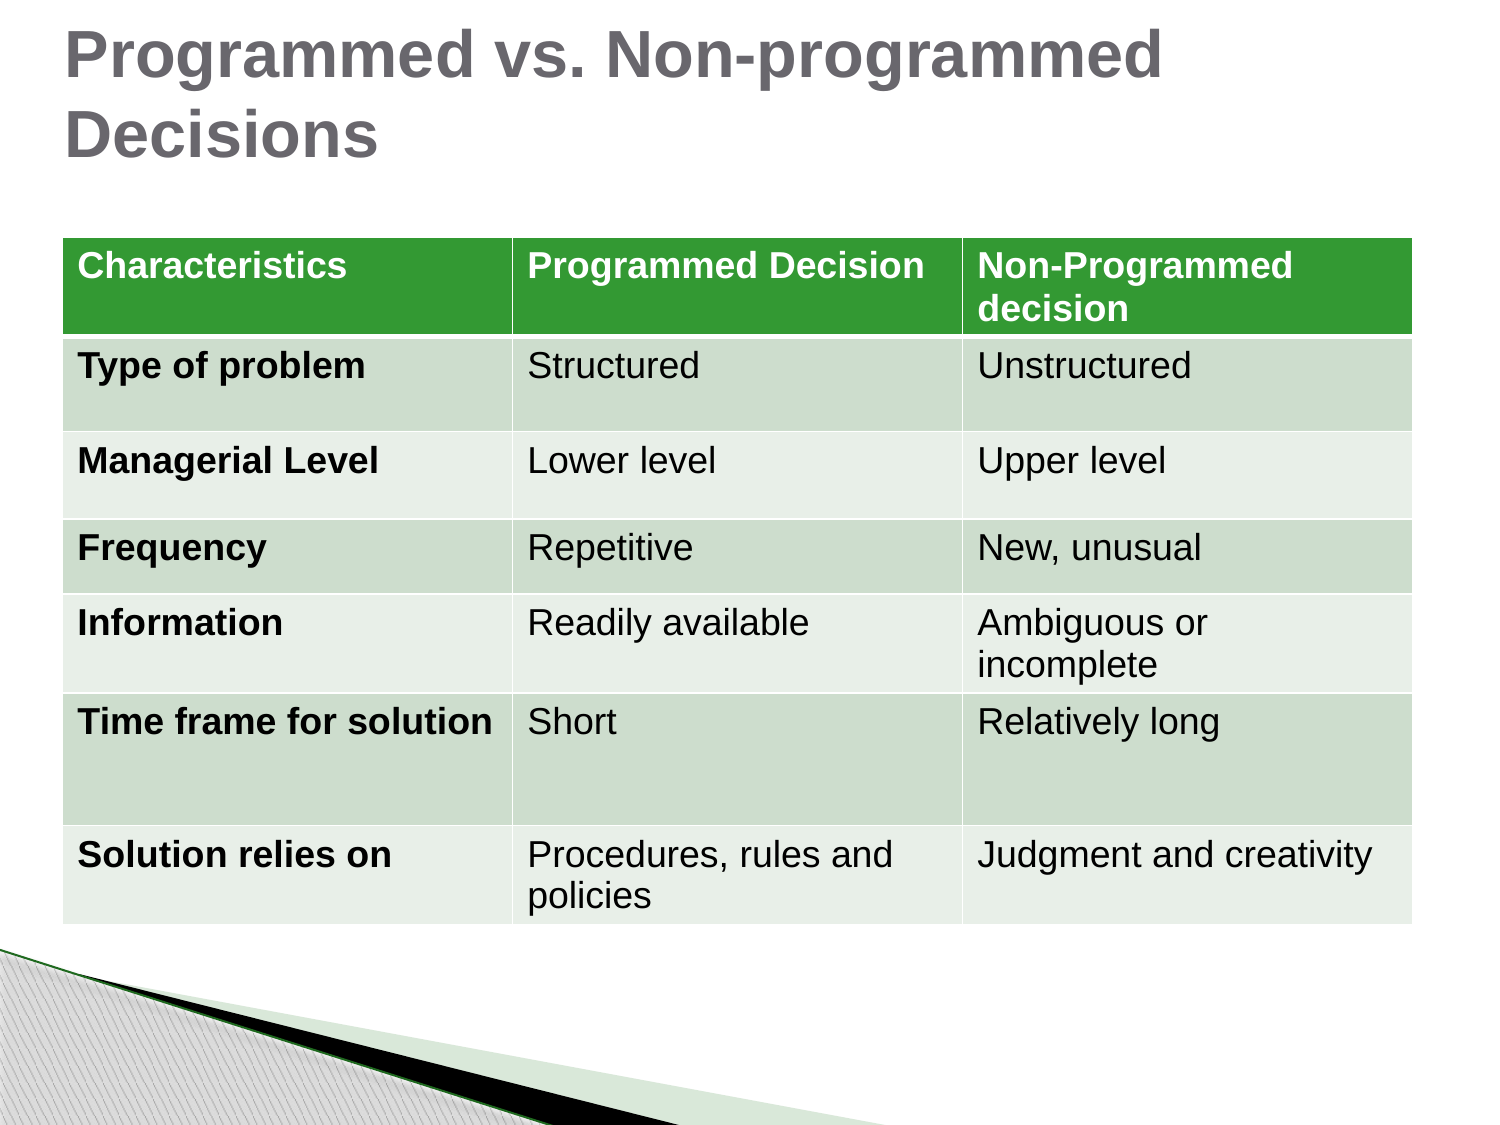

# Programmed vs. Non-programmed Decisions
| Characteristics | Programmed Decision | Non-Programmed decision |
| --- | --- | --- |
| Type of problem | Structured | Unstructured |
| Managerial Level | Lower level | Upper level |
| Frequency | Repetitive | New, unusual |
| Information | Readily available | Ambiguous or incomplete |
| Time frame for solution | Short | Relatively long |
| Solution relies on | Procedures, rules and policies | Judgment and creativity |